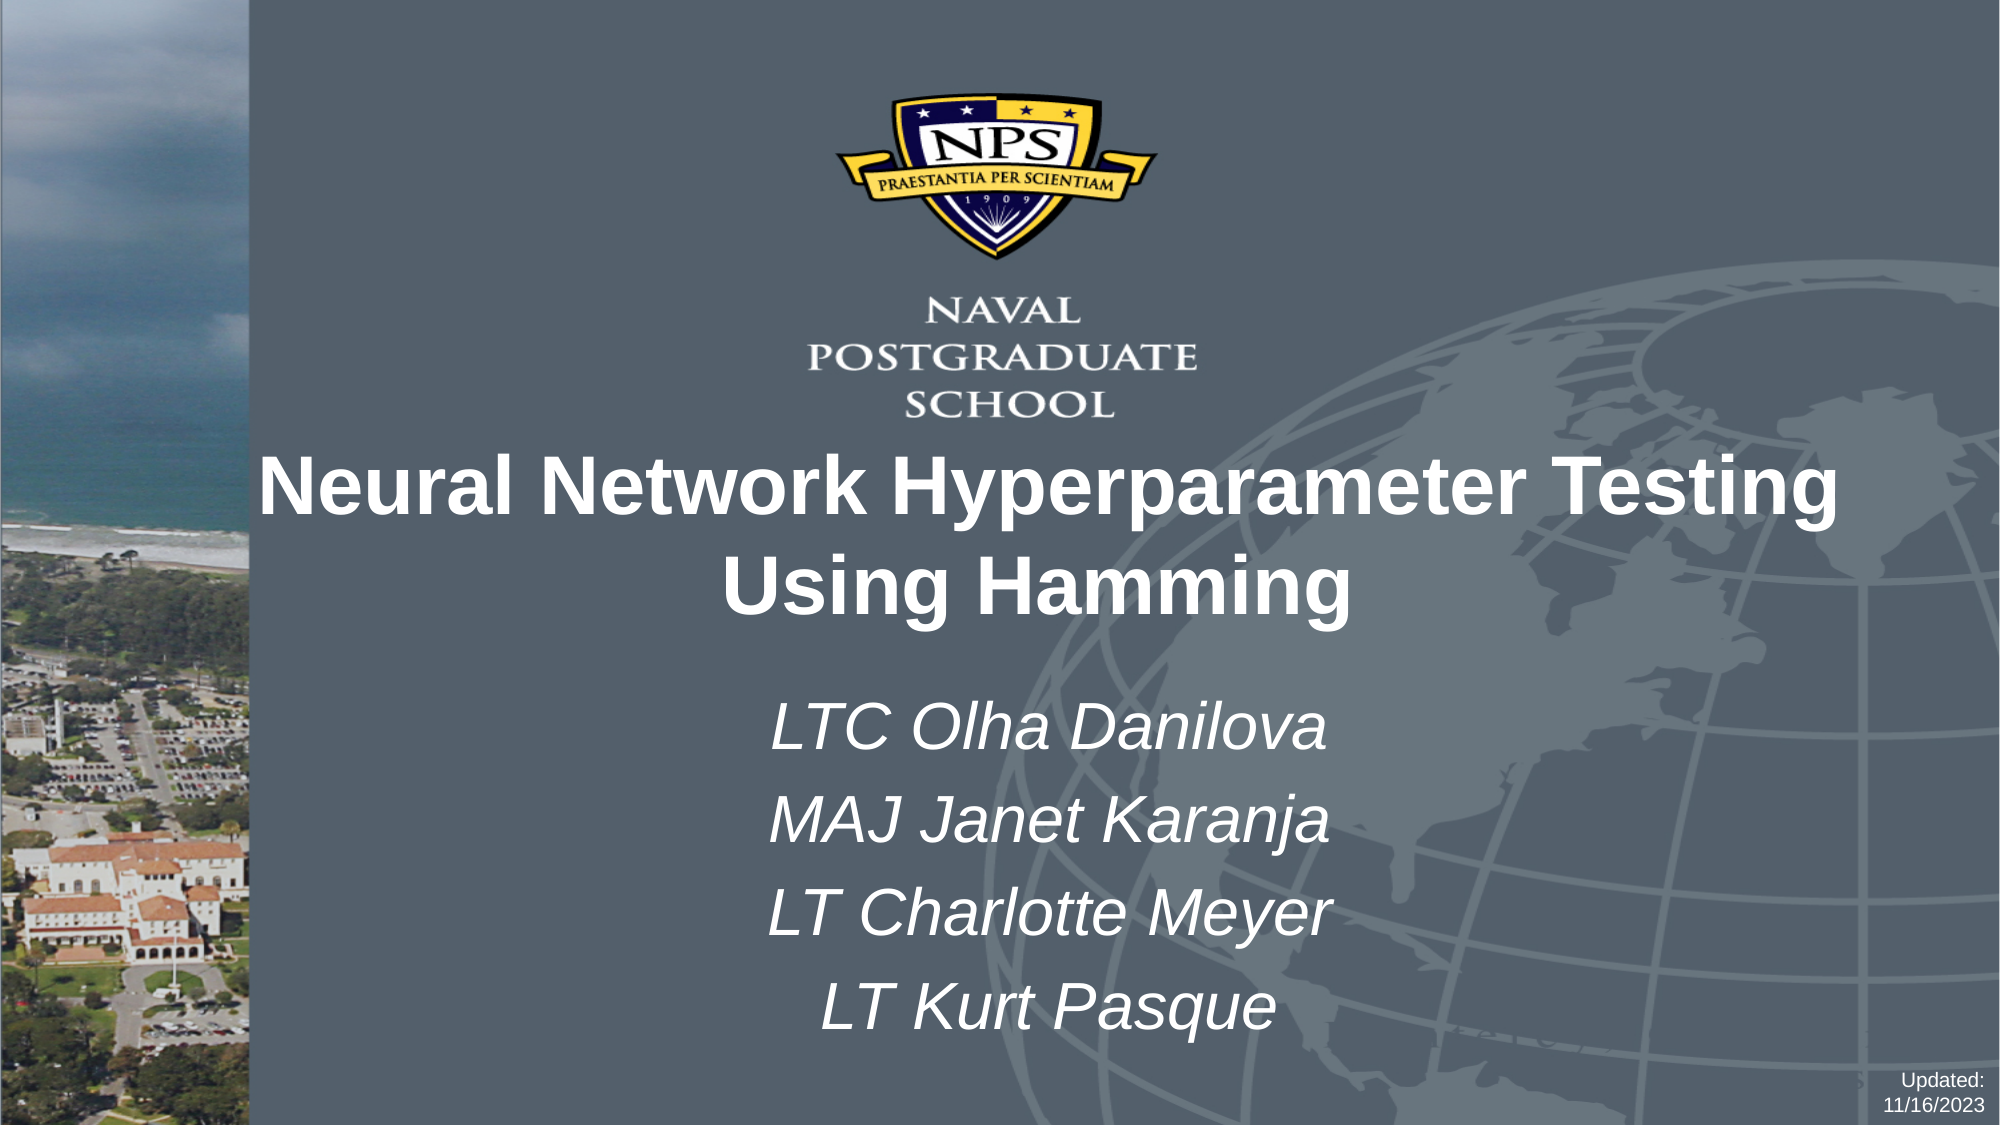

# Neural Network Hyperparameter Testing Using Hamming
LTC Olha Danilova
MAJ Janet Karanja
LT Charlotte Meyer
LT Kurt Pasque
Updated: 11/16/2023